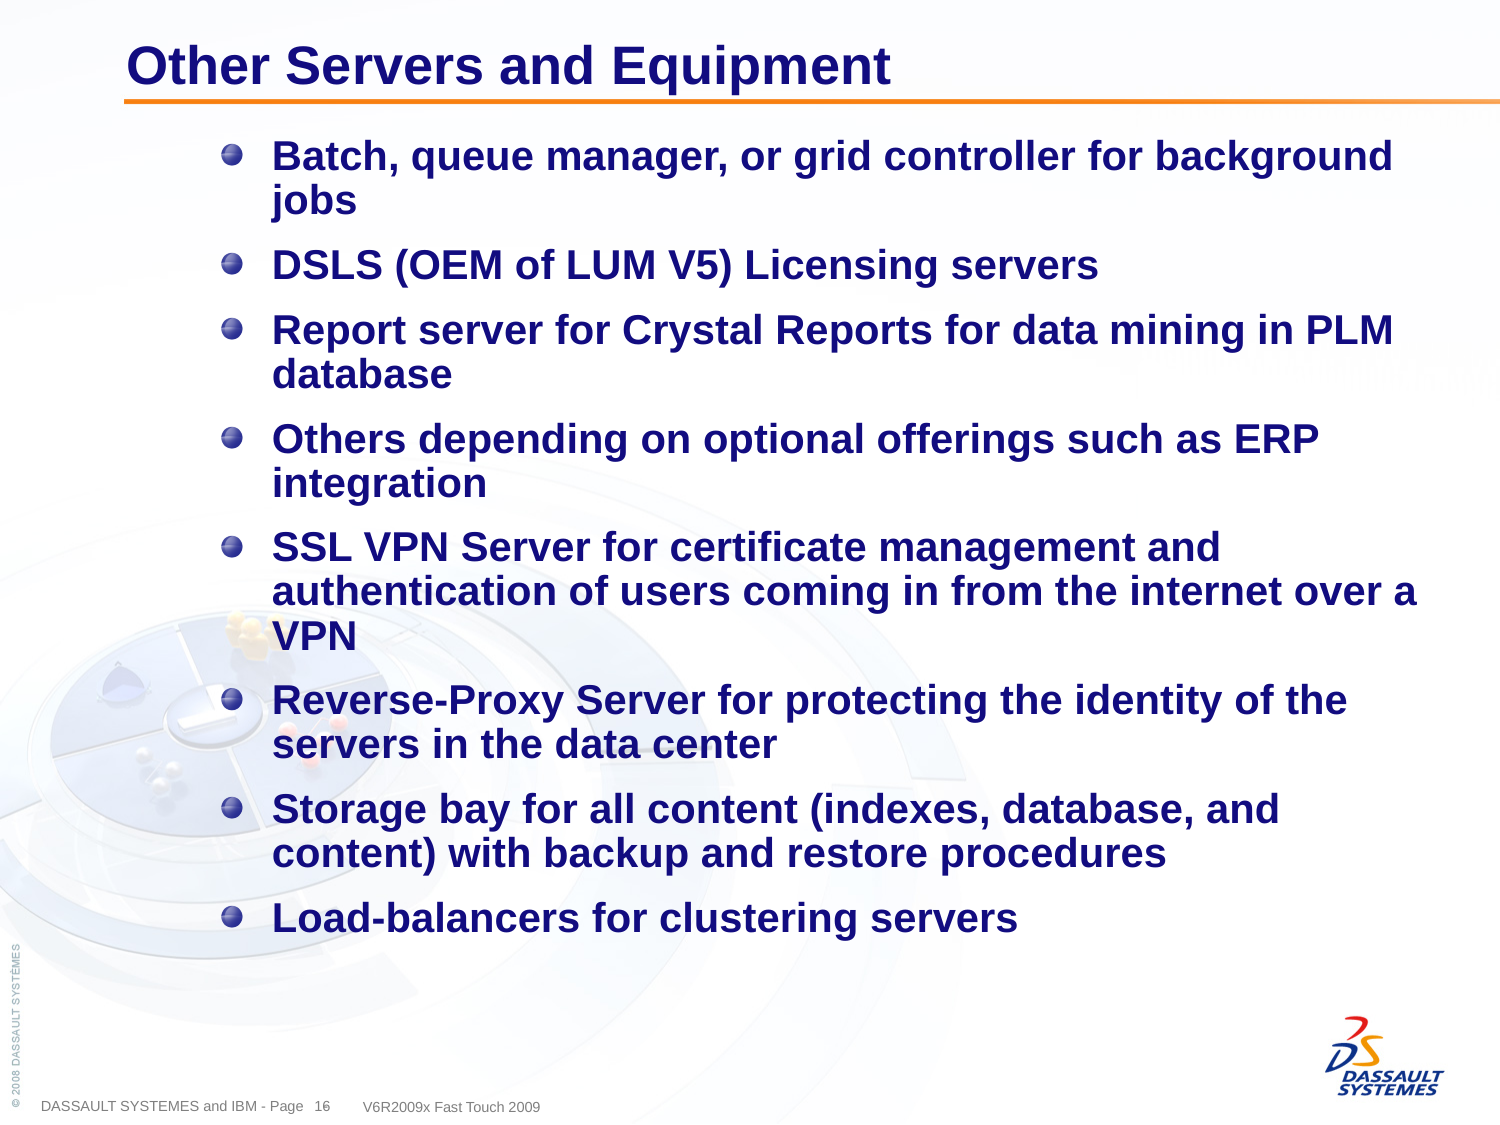

# Other Servers and Equipment
Batch, queue manager, or grid controller for background jobs
DSLS (OEM of LUM V5) Licensing servers
Report server for Crystal Reports for data mining in PLM database
Others depending on optional offerings such as ERP integration
SSL VPN Server for certificate management and authentication of users coming in from the internet over a VPN
Reverse-Proxy Server for protecting the identity of the servers in the data center
Storage bay for all content (indexes, database, and content) with backup and restore procedures
Load-balancers for clustering servers